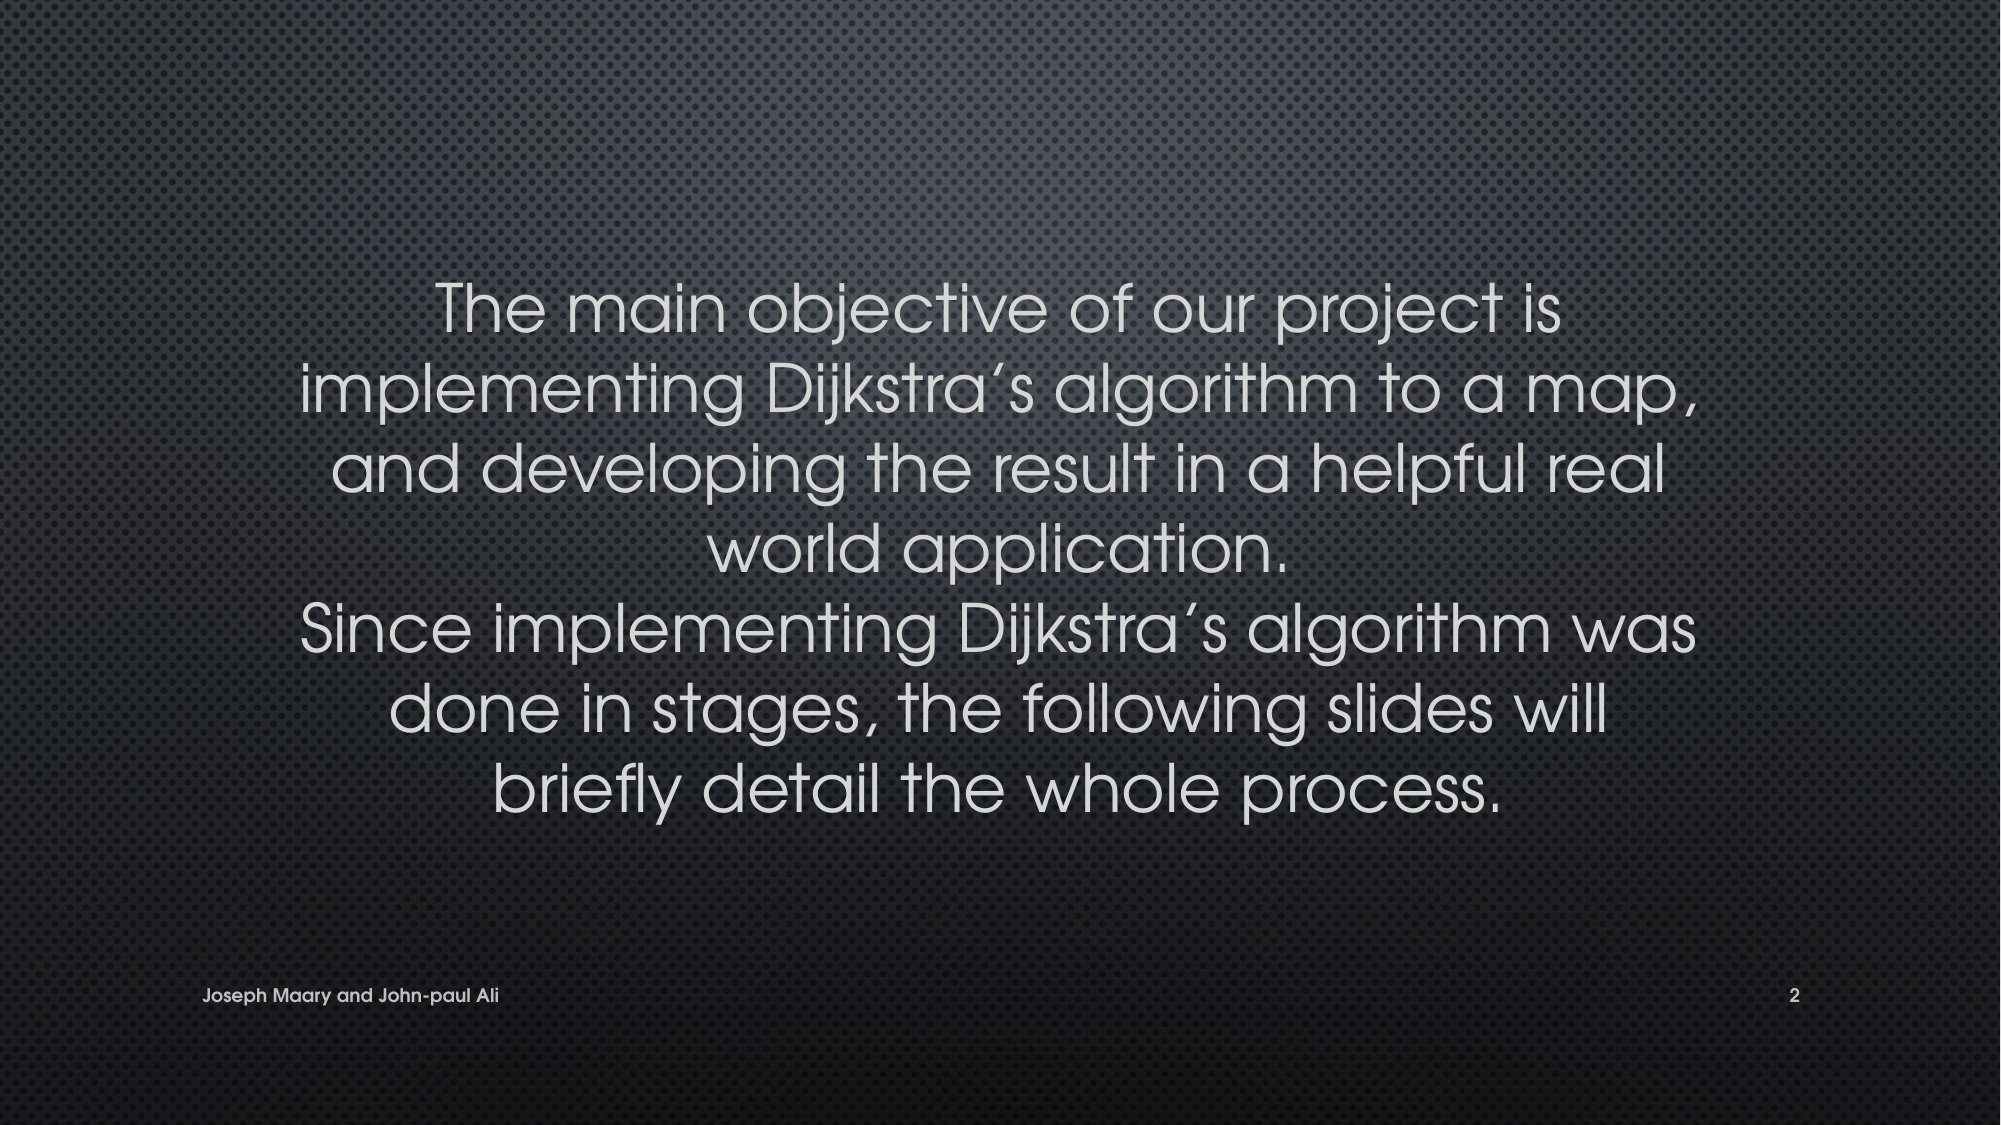

The main objective of our project is implementing Dijkstra’s algorithm to a map, and developing the result in a helpful real world application.
Since implementing Dijkstra’s algorithm was done in stages, the following slides will briefly detail the whole process.
Joseph Maary and John-paul Ali
2